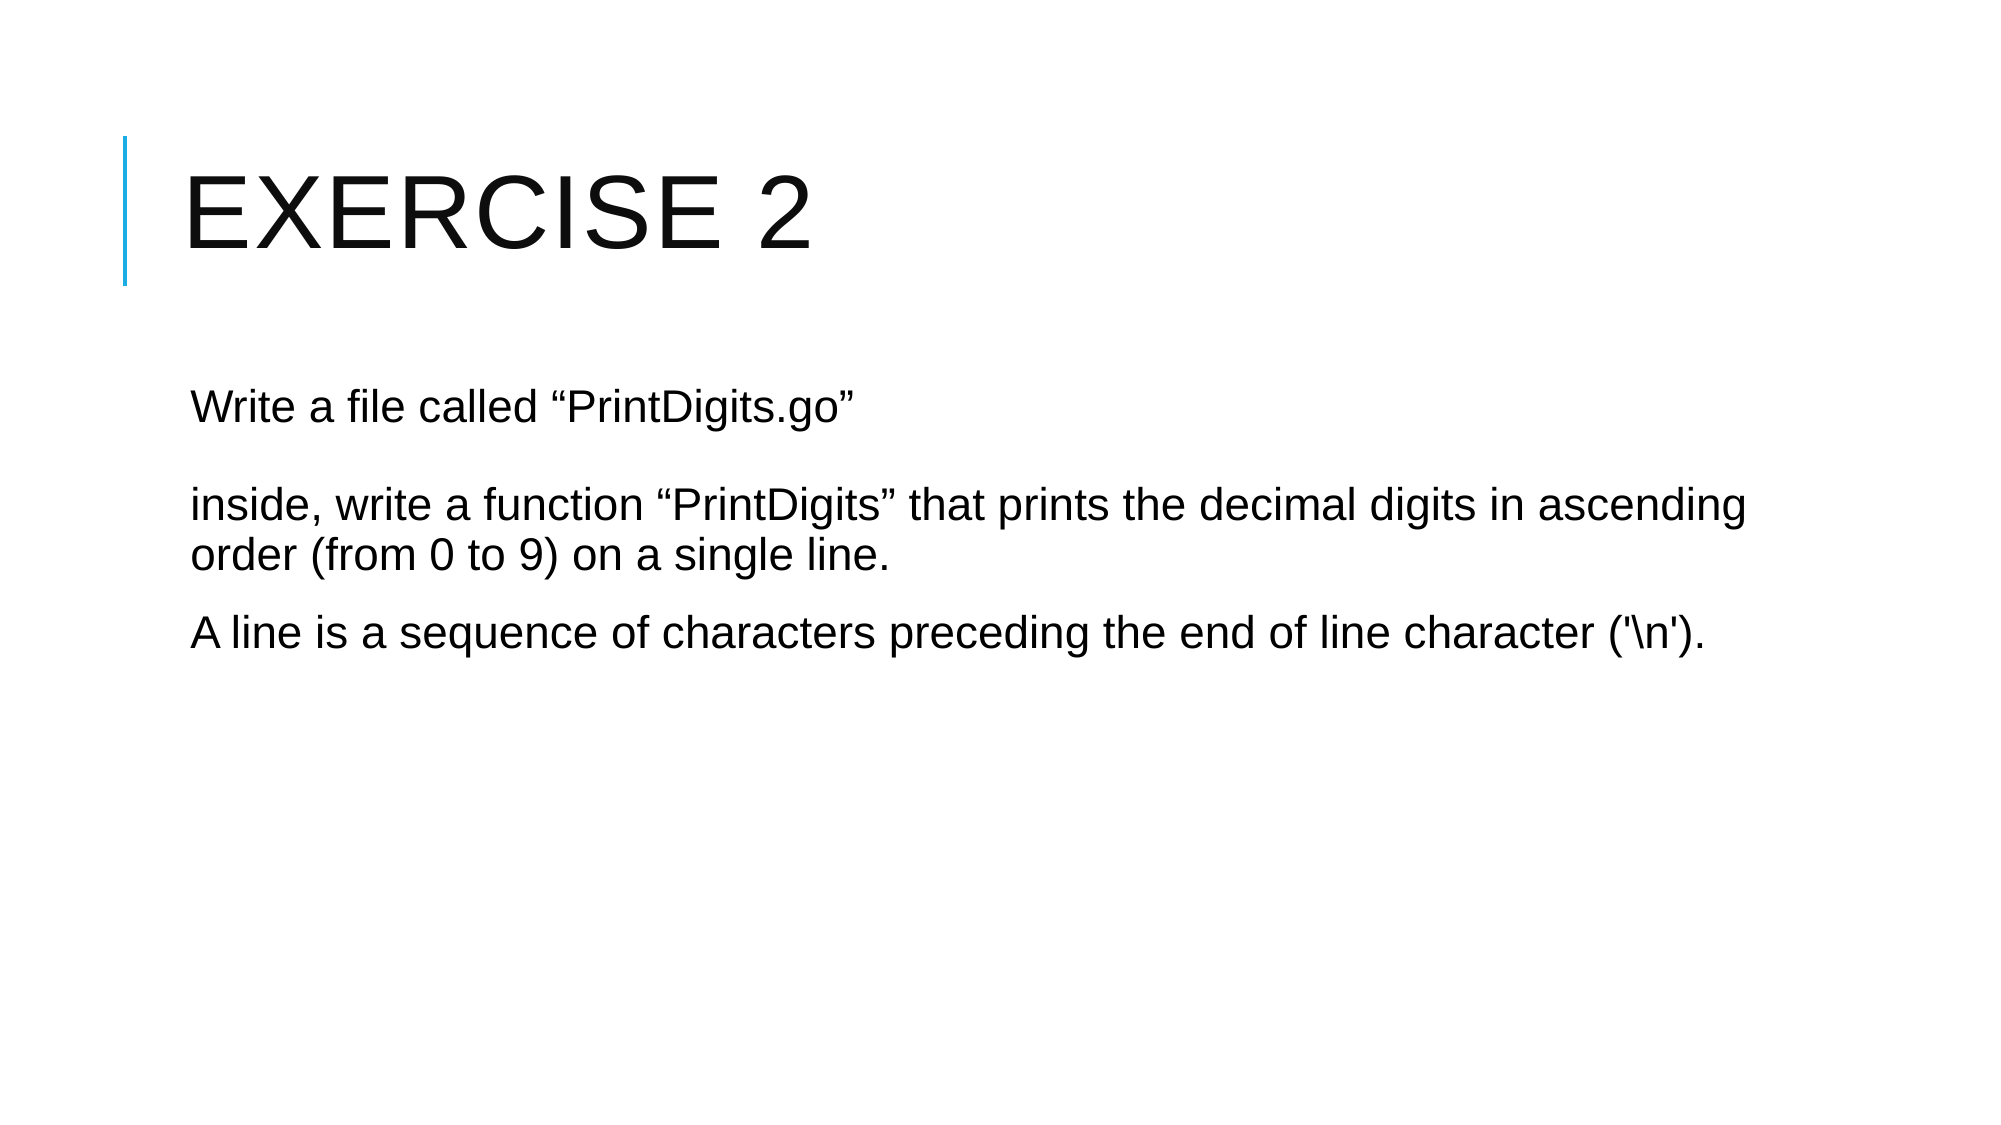

# Exercise 2
Write a file called “PrintDigits.go”
inside, write a function “PrintDigits” that prints the decimal digits in ascending order (from 0 to 9) on a single line.
A line is a sequence of characters preceding the end of line character ('\n').